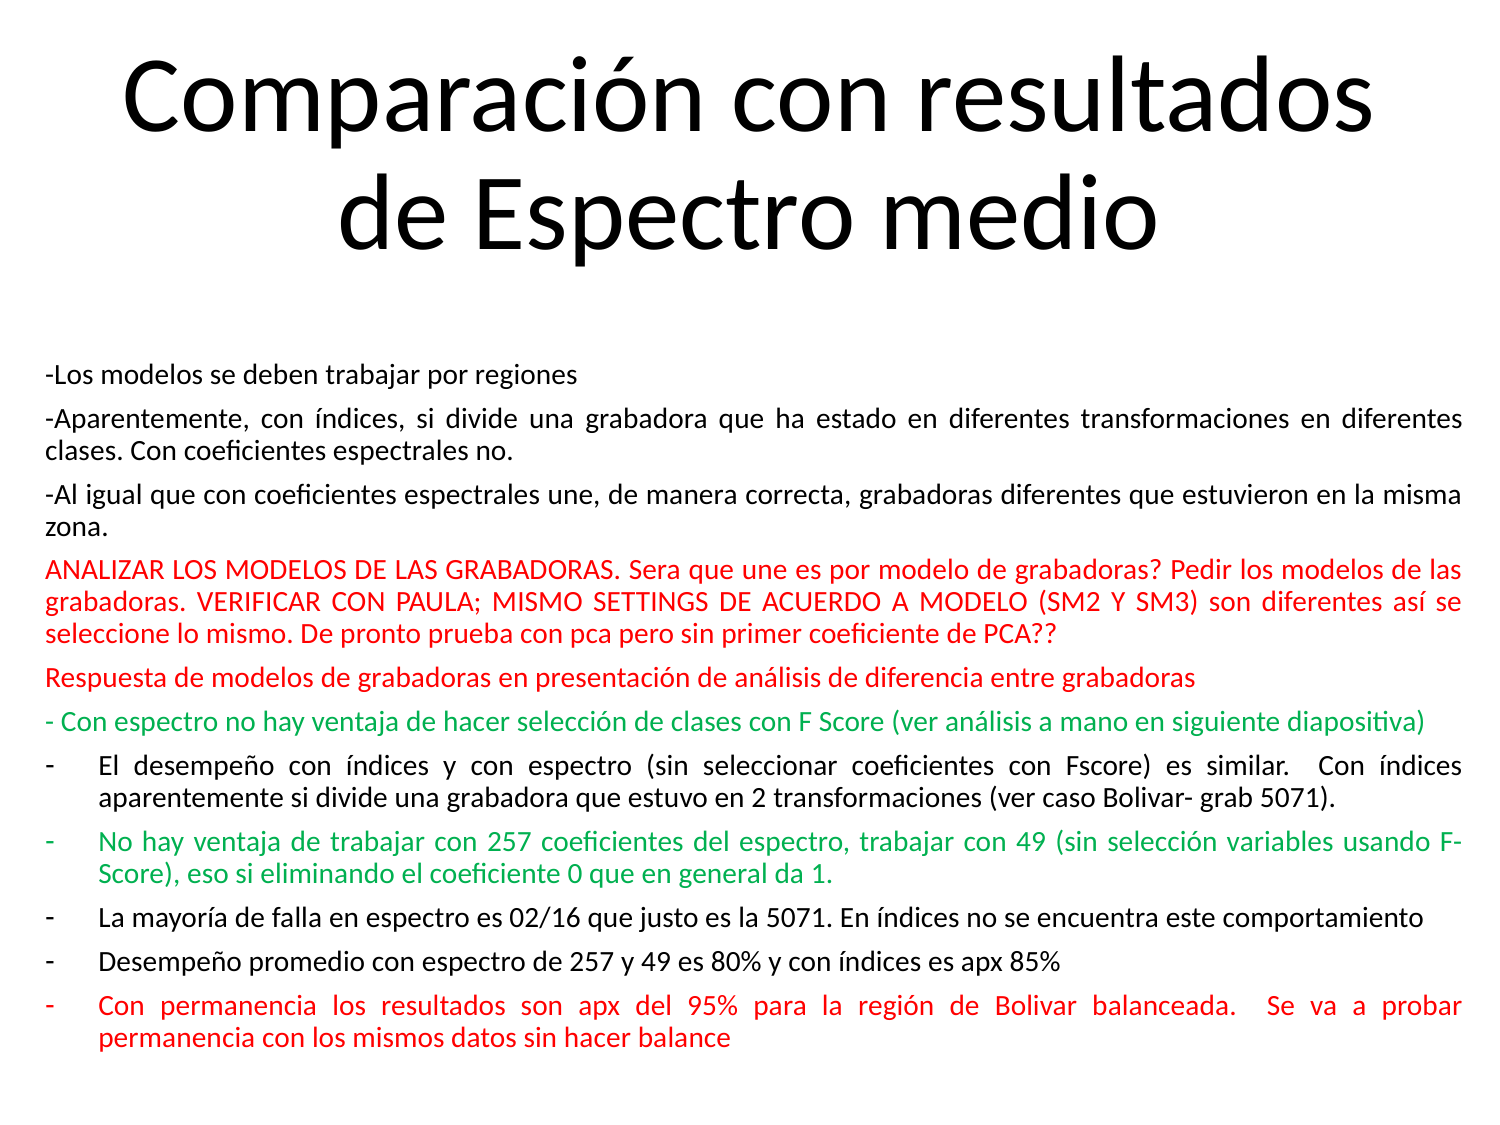

# Comparación con resultados de Espectro medio
-Los modelos se deben trabajar por regiones
-Aparentemente, con índices, si divide una grabadora que ha estado en diferentes transformaciones en diferentes clases. Con coeficientes espectrales no.
-Al igual que con coeficientes espectrales une, de manera correcta, grabadoras diferentes que estuvieron en la misma zona.
ANALIZAR LOS MODELOS DE LAS GRABADORAS. Sera que une es por modelo de grabadoras? Pedir los modelos de las grabadoras. VERIFICAR CON PAULA; MISMO SETTINGS DE ACUERDO A MODELO (SM2 Y SM3) son diferentes así se seleccione lo mismo. De pronto prueba con pca pero sin primer coeficiente de PCA??
Respuesta de modelos de grabadoras en presentación de análisis de diferencia entre grabadoras
- Con espectro no hay ventaja de hacer selección de clases con F Score (ver análisis a mano en siguiente diapositiva)
El desempeño con índices y con espectro (sin seleccionar coeficientes con Fscore) es similar.  Con índices aparentemente si divide una grabadora que estuvo en 2 transformaciones (ver caso Bolivar- grab 5071).
No hay ventaja de trabajar con 257 coeficientes del espectro, trabajar con 49 (sin selección variables usando F-Score), eso si eliminando el coeficiente 0 que en general da 1.
La mayoría de falla en espectro es 02/16 que justo es la 5071. En índices no se encuentra este comportamiento
Desempeño promedio con espectro de 257 y 49 es 80% y con índices es apx 85%
Con permanencia los resultados son apx del 95% para la región de Bolivar balanceada.  Se va a probar permanencia con los mismos datos sin hacer balance